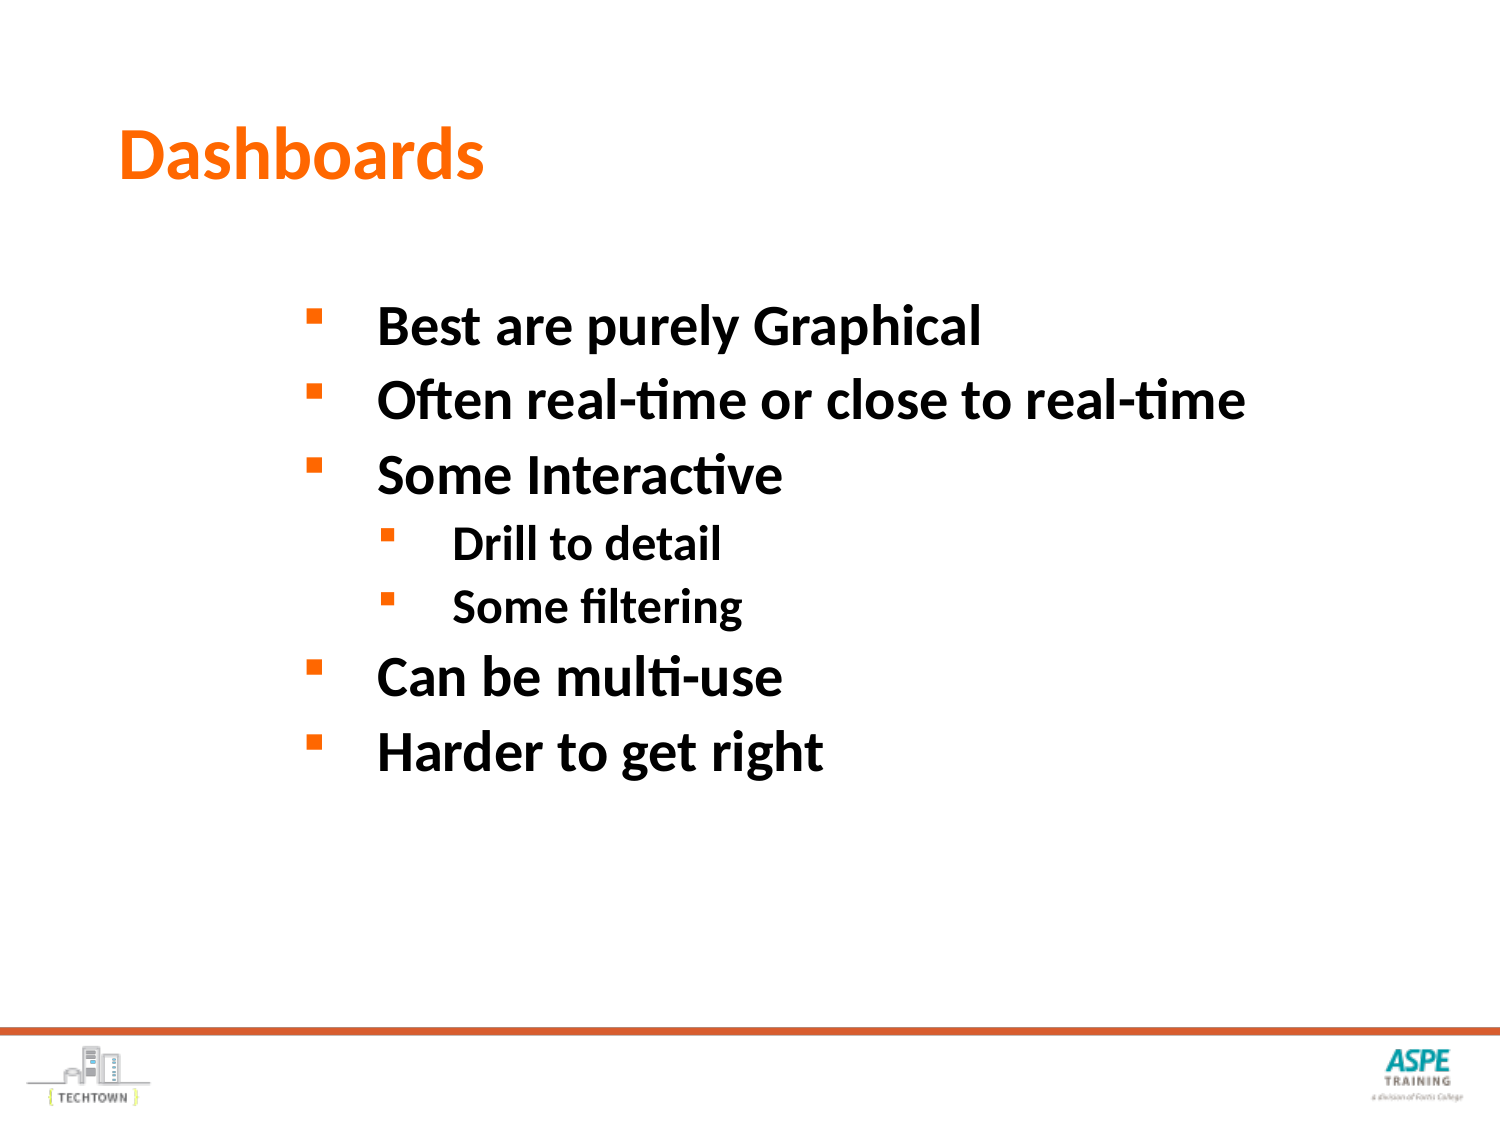

# Dashboards
Best are purely Graphical
Often real-time or close to real-time
Some Interactive
Drill to detail
Some filtering
Can be multi-use
Harder to get right